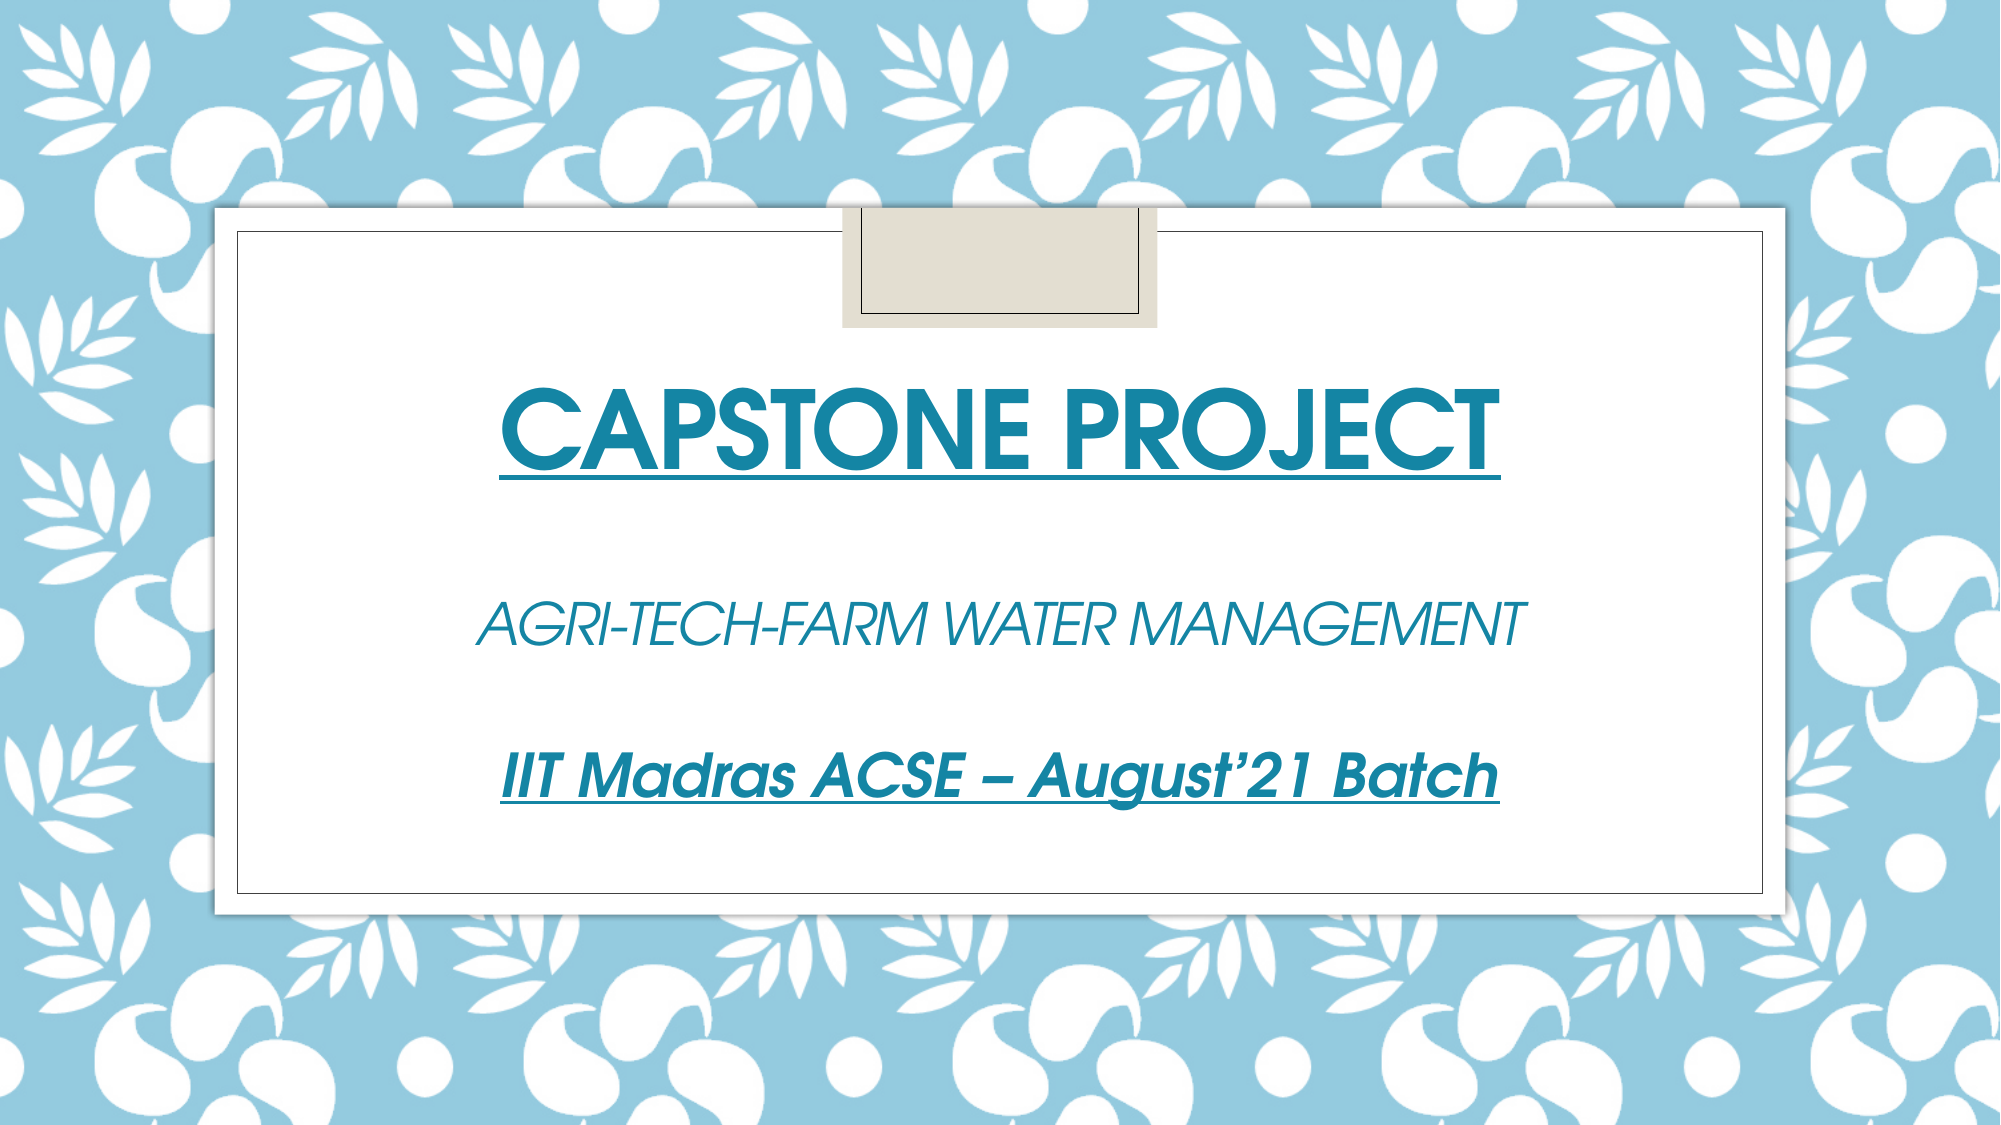

# Capstone Project Agri-Tech-Farm Water Management
IIT Madras ACSE – August’21 Batch